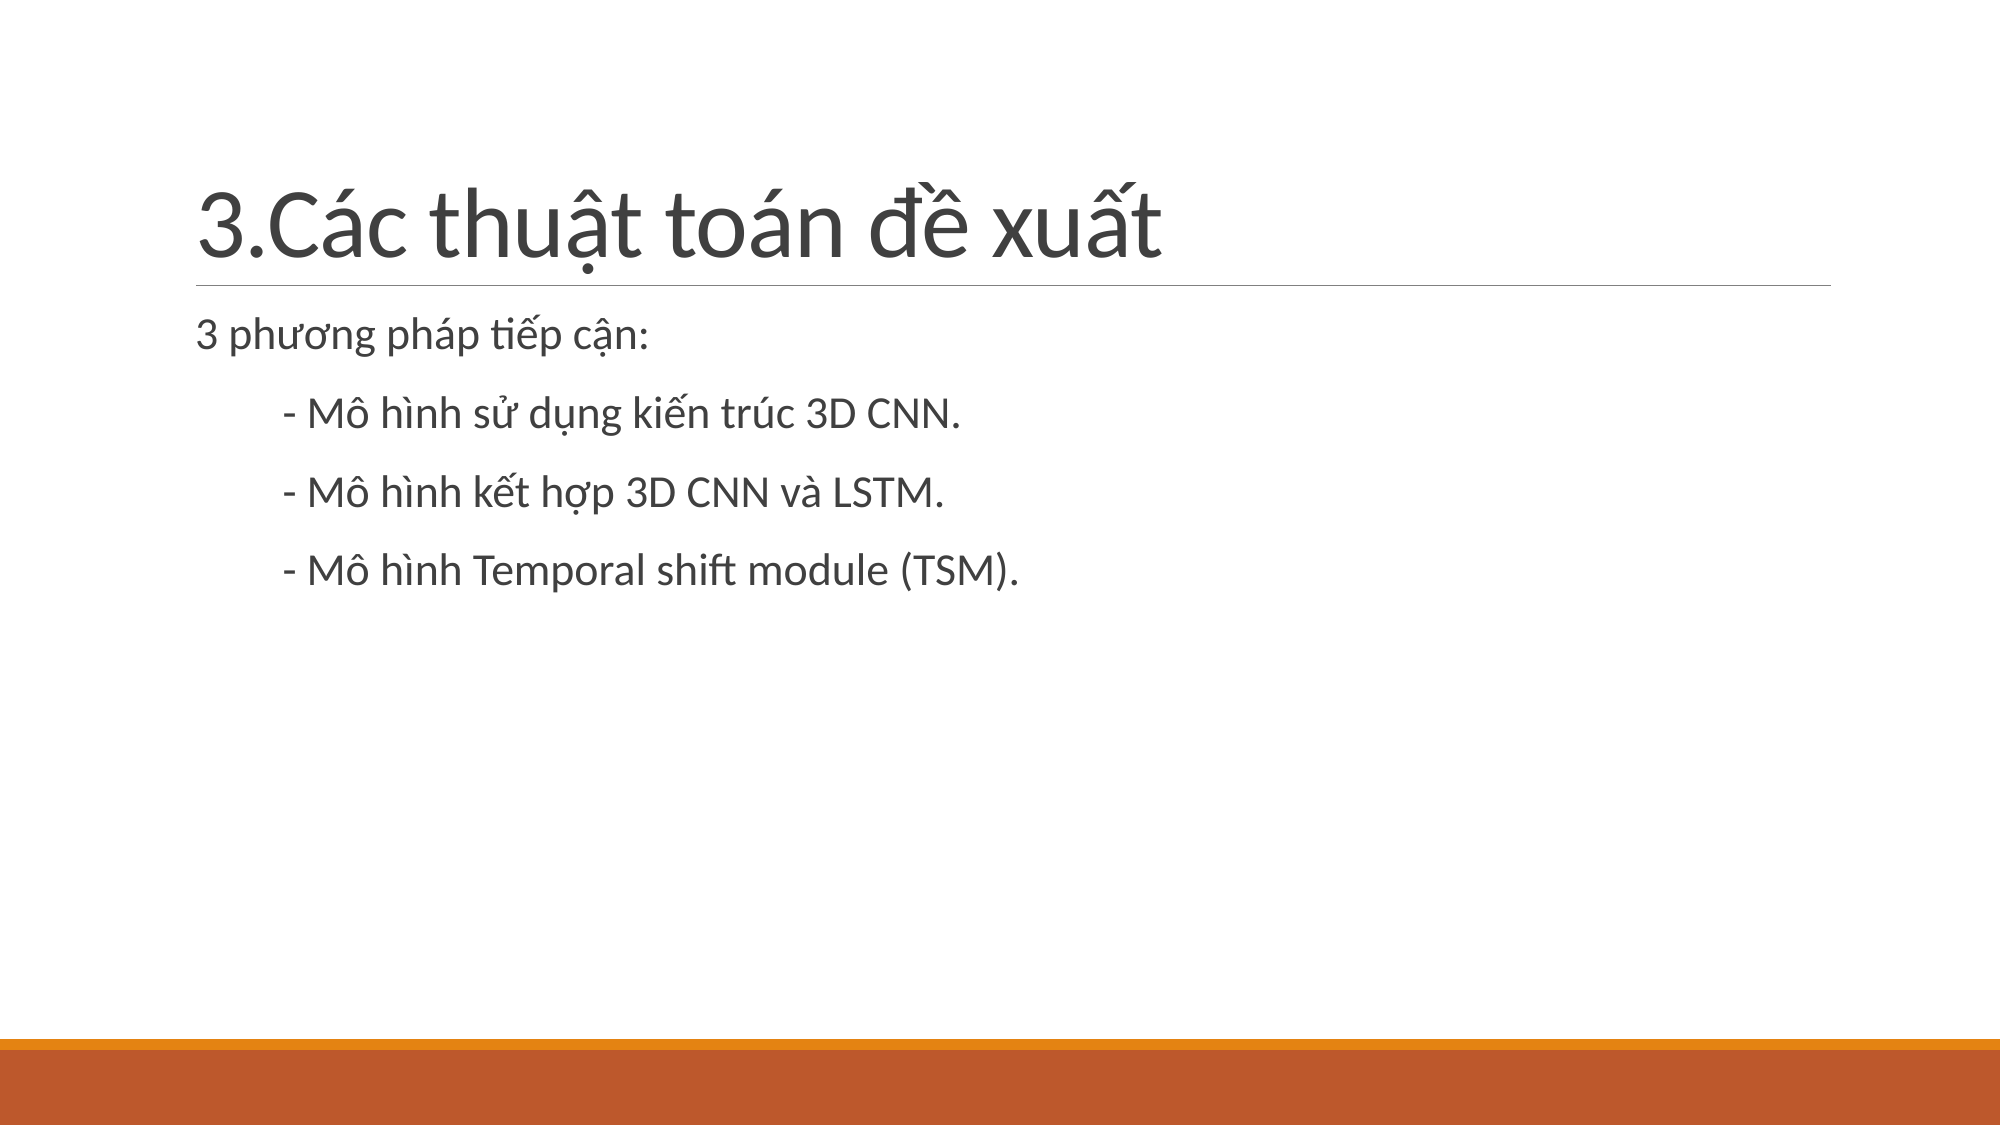

# 3.Các thuật toán đề xuất
3 phương pháp tiếp cận:
          - Mô hình sử dụng kiến trúc 3D CNN.
          - Mô hình kết hợp 3D CNN và LSTM.
          - Mô hình Temporal shift module (TSM).